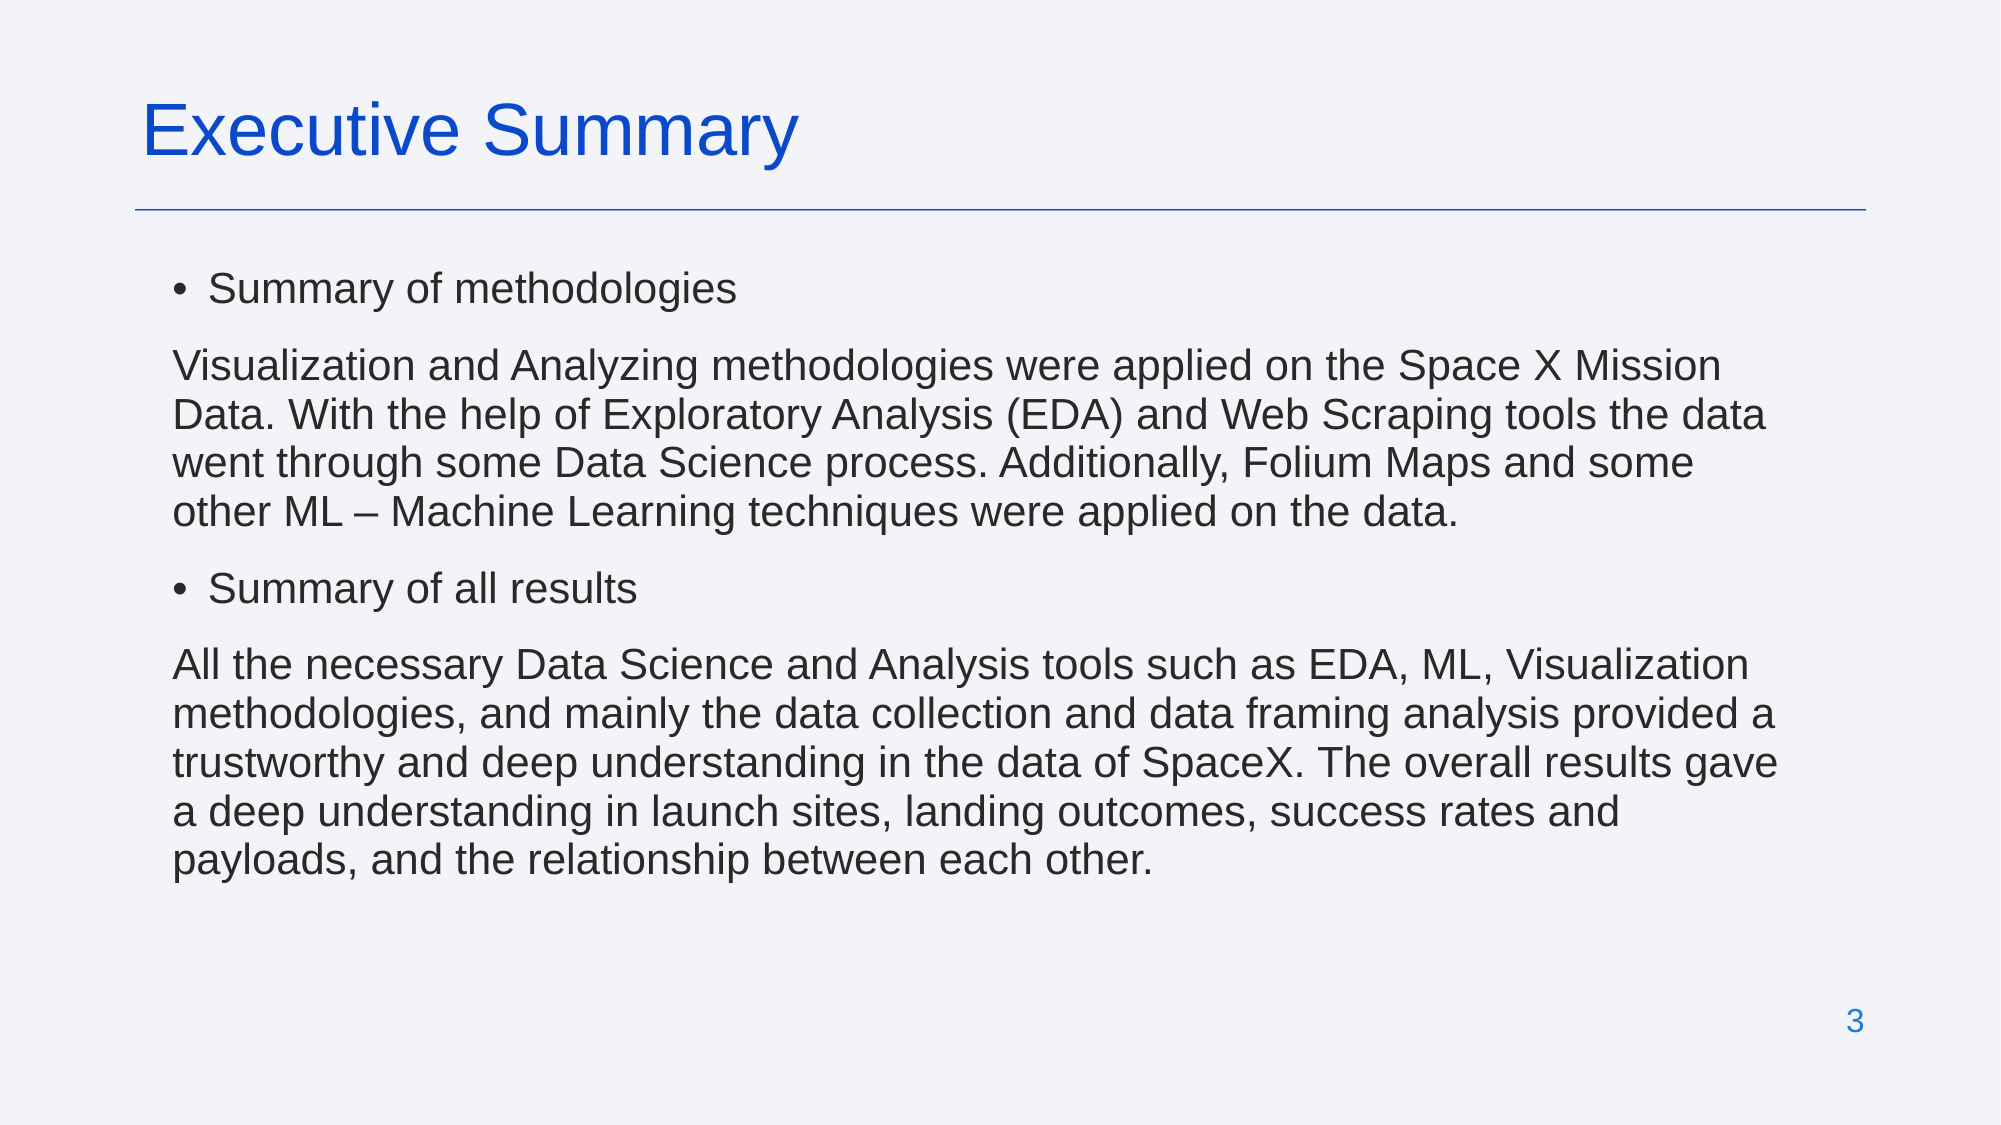

Executive Summary
Summary of methodologies
Visualization and Analyzing methodologies were applied on the Space X Mission Data. With the help of Exploratory Analysis (EDA) and Web Scraping tools the data went through some Data Science process. Additionally, Folium Maps and some other ML – Machine Learning techniques were applied on the data.
Summary of all results
All the necessary Data Science and Analysis tools such as EDA, ML, Visualization methodologies, and mainly the data collection and data framing analysis provided a trustworthy and deep understanding in the data of SpaceX. The overall results gave a deep understanding in launch sites, landing outcomes, success rates and payloads, and the relationship between each other.
3